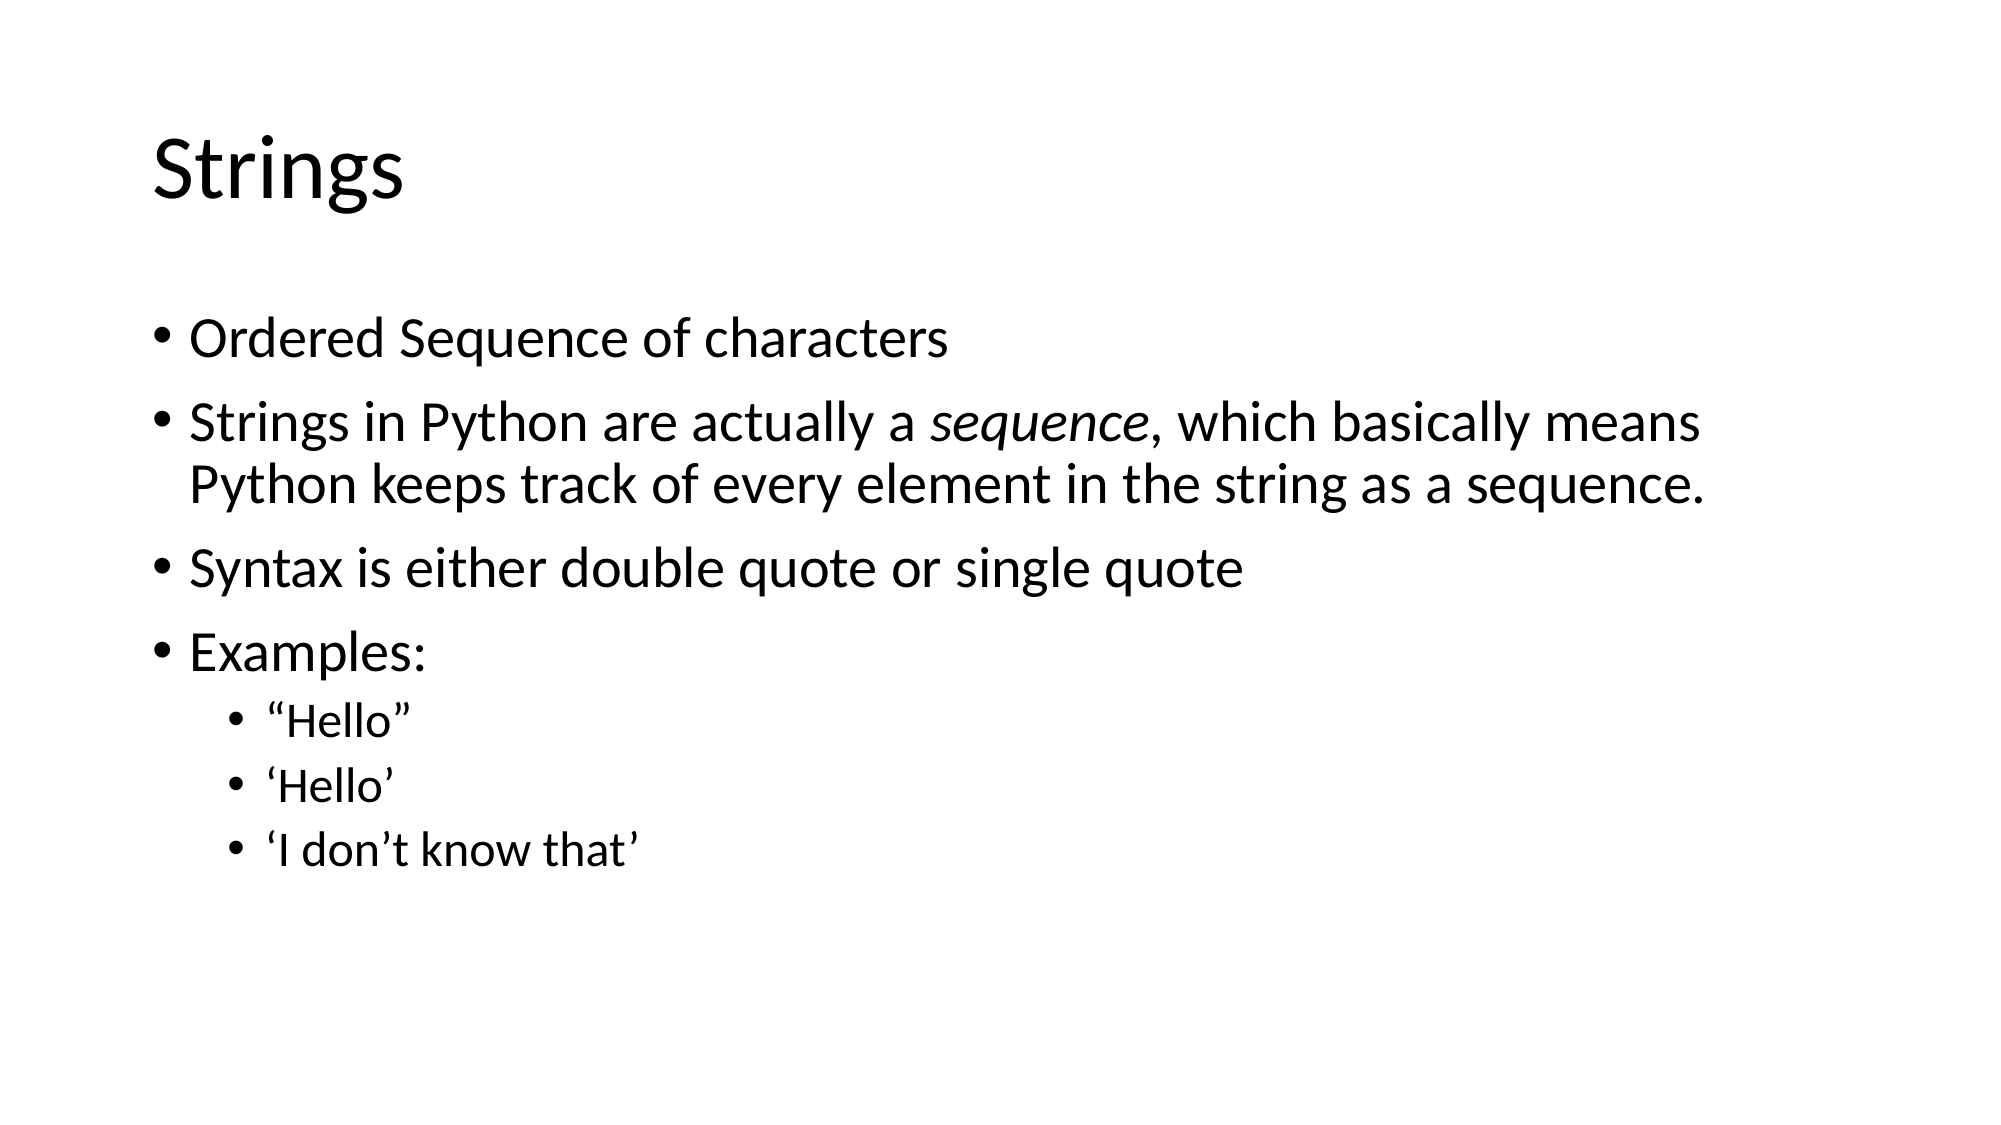

# Strings
Ordered Sequence of characters
Strings in Python are actually a sequence, which basically means Python keeps track of every element in the string as a sequence.
Syntax is either double quote or single quote
Examples:
“Hello”
‘Hello’
‘I don’t know that’